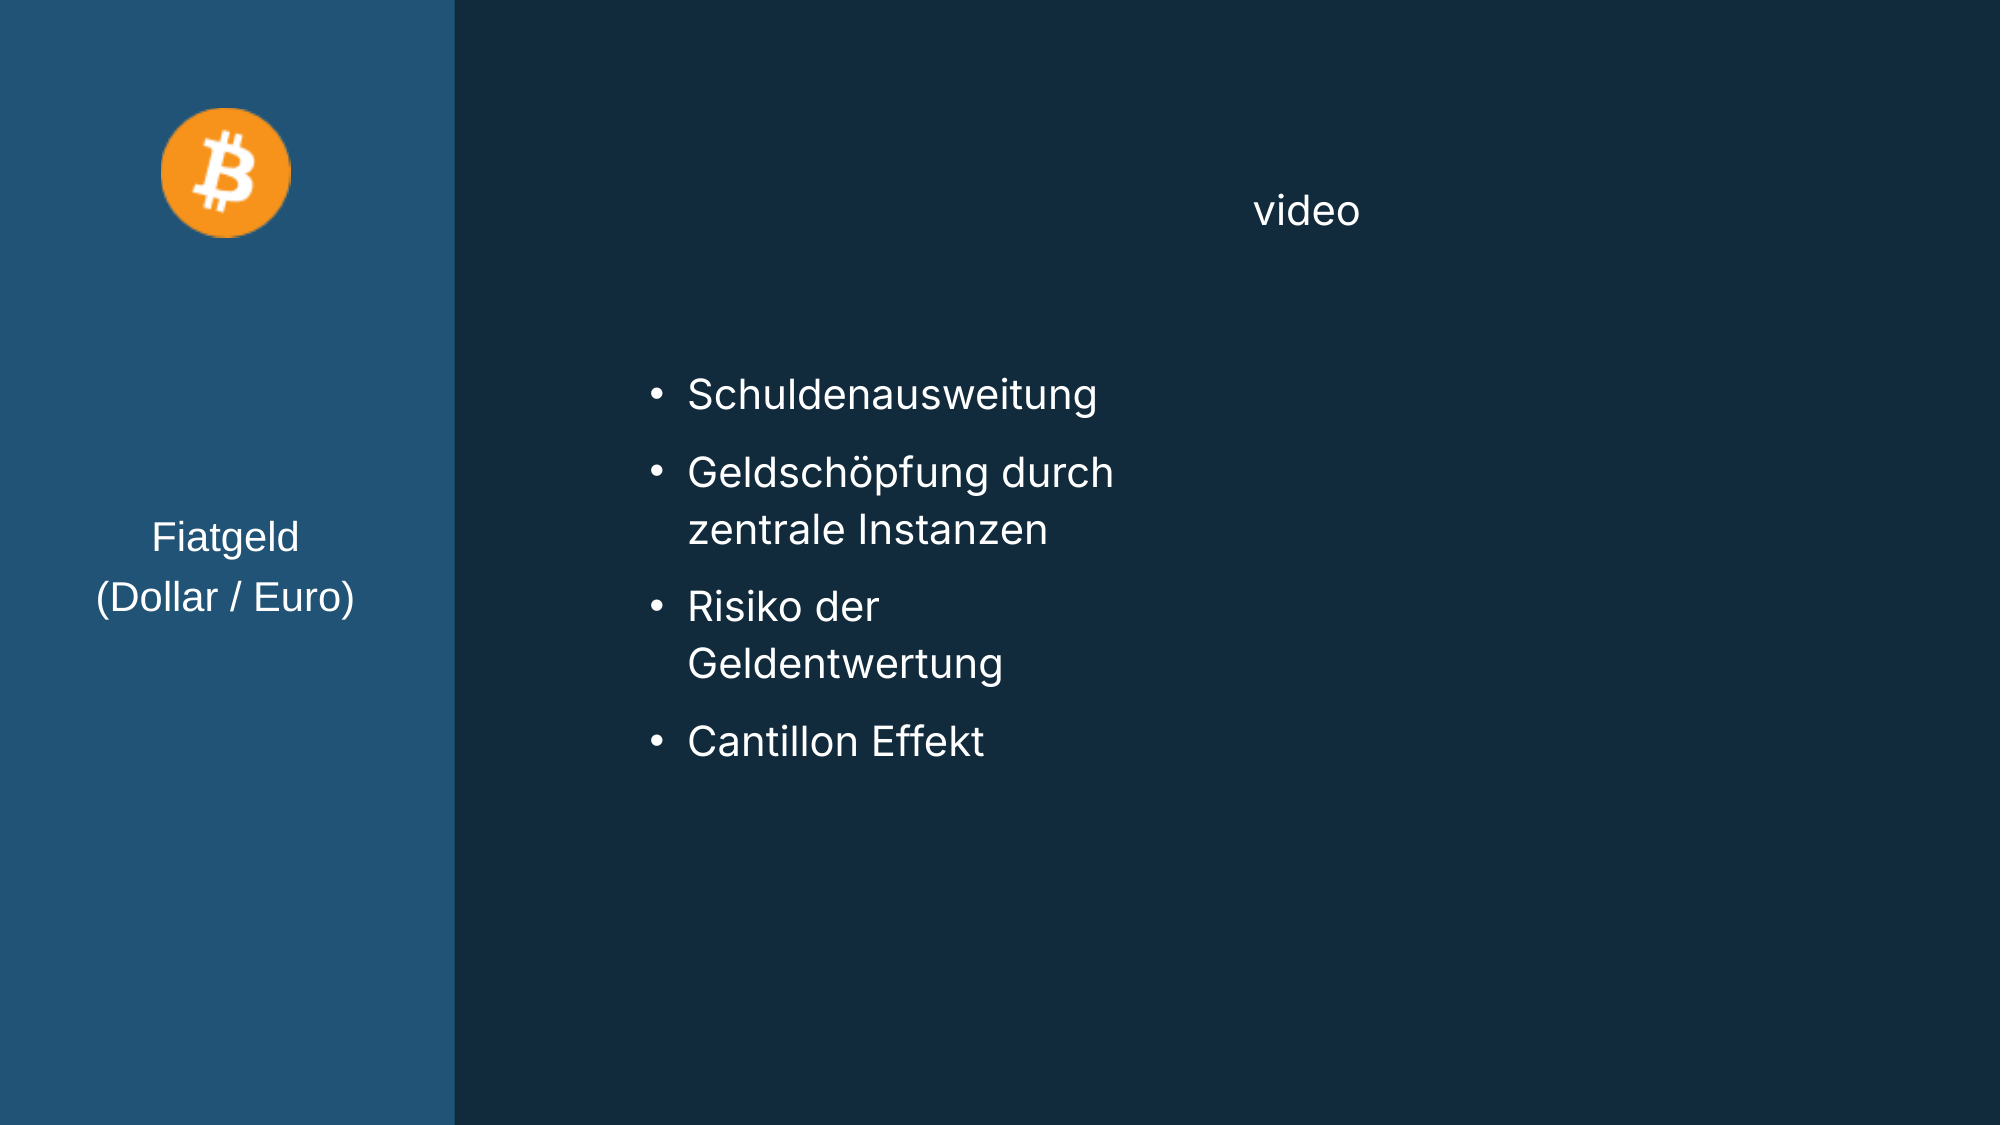

Schuldenausweitung
Geldschöpfung durch zentrale Instanzen
Risiko der Geldentwertung
Cantillon Effekt
video
# Fiatgeld (Dollar / Euro)